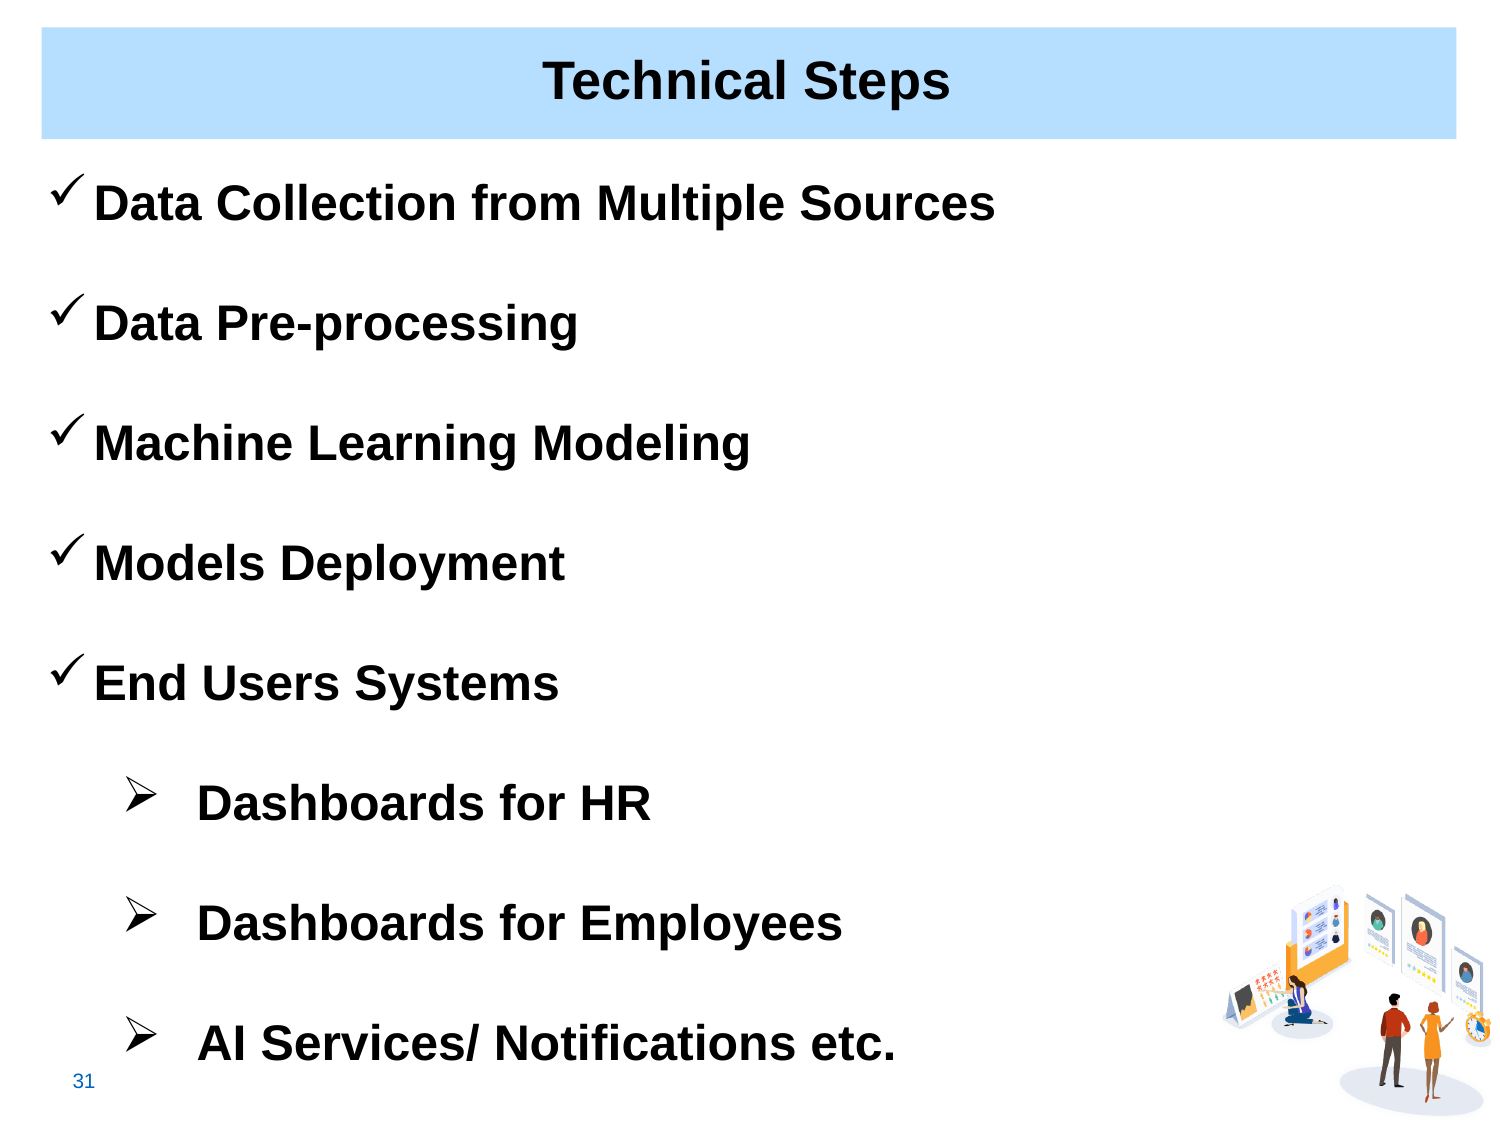

# Technical Steps

Data Collection from Multiple Sources
Data Pre-processing
Machine Learning Modeling
Models Deployment
End Users Systems
Dashboards for HR
Dashboards for Employees
AI Services/ Notifications etc.